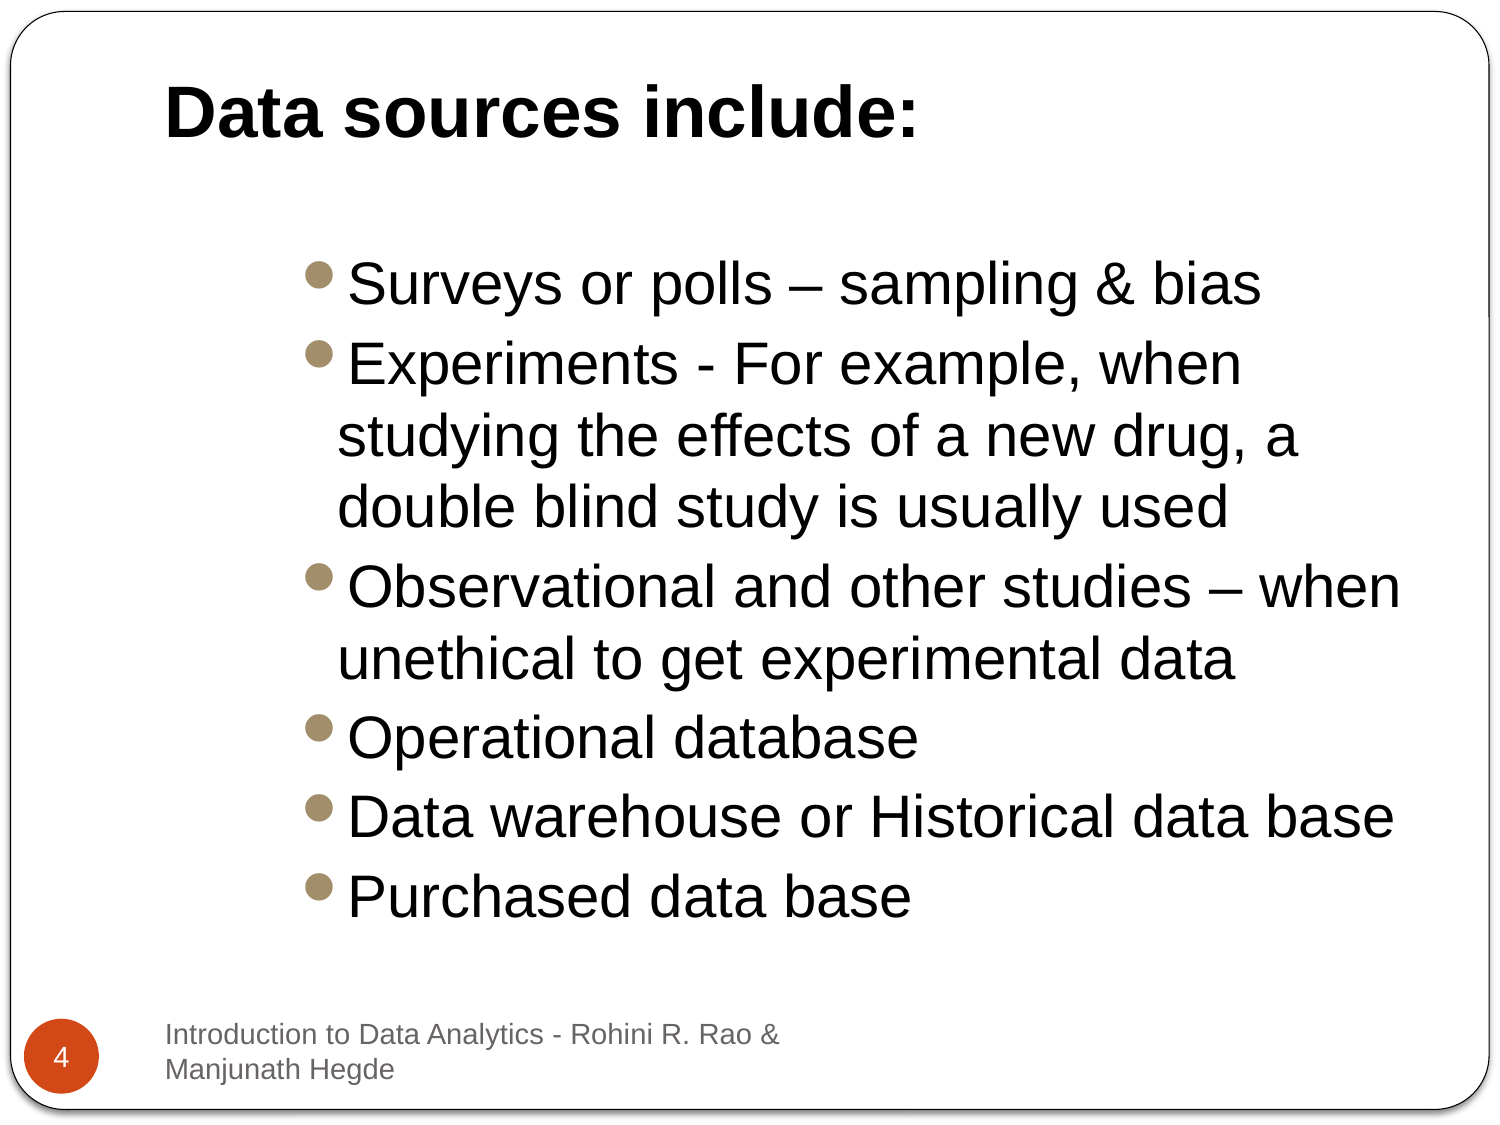

# Data sources include:
Surveys or polls – sampling & bias
Experiments - For example, when studying the effects of a new drug, a double blind study is usually used
Observational and other studies – when unethical to get experimental data
Operational database
Data warehouse or Historical data base
Purchased data base
Introduction to Data Analytics - Rohini R. Rao & Manjunath Hegde
4